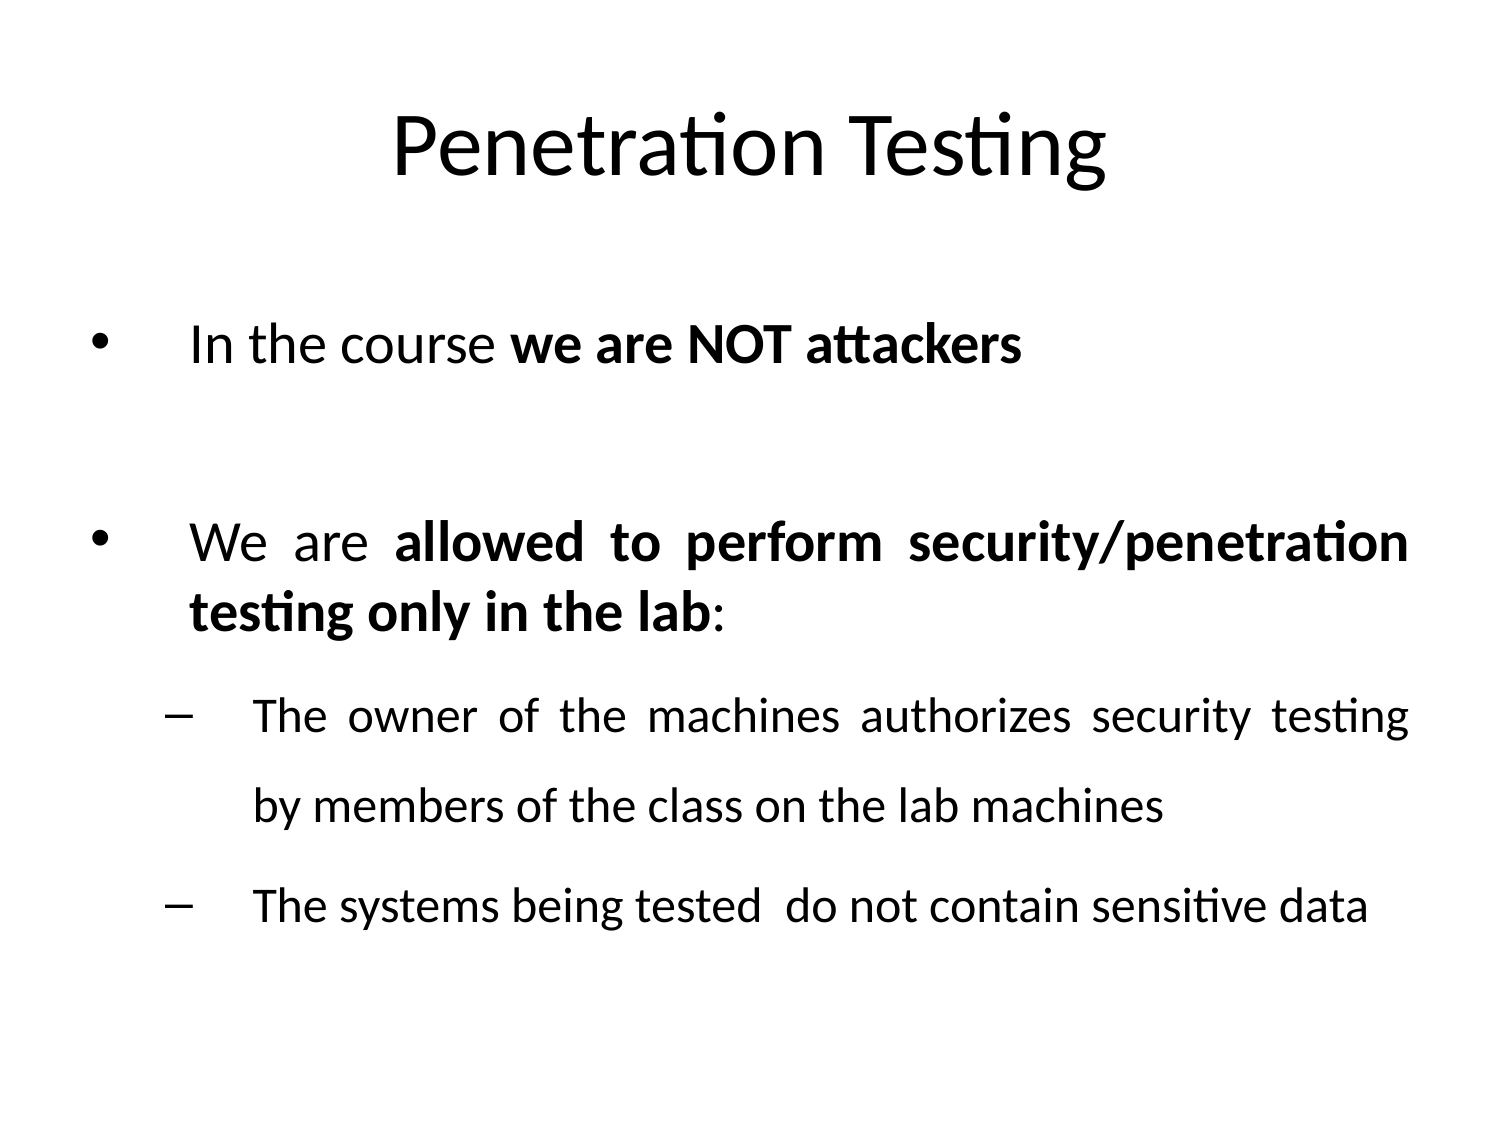

# Penetration Testing
In the course we are NOT attackers

We are allowed to perform security/penetration testing only in the lab:
The owner of the machines authorizes security testing by members of the class on the lab machines
The systems being tested  do not contain sensitive data